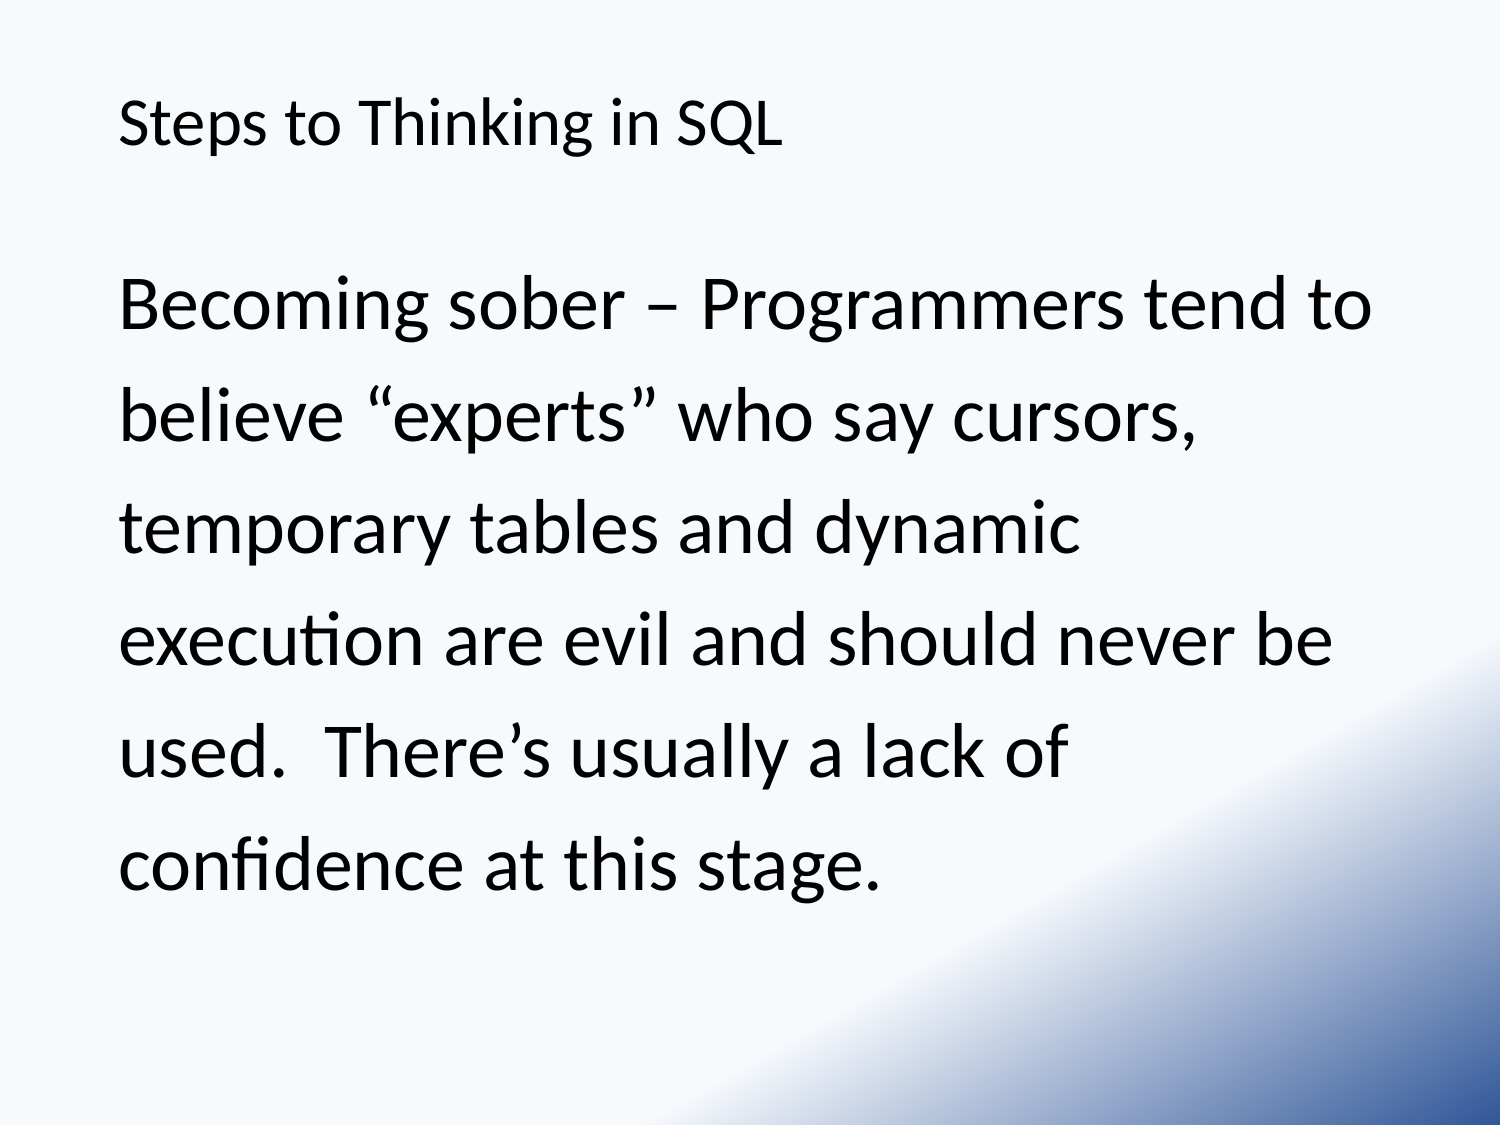

# Steps to Thinking in SQL
Becoming sober – Programmers tend to believe “experts” who say cursors, temporary tables and dynamic execution are evil and should never be used.  There’s usually a lack of confidence at this stage.